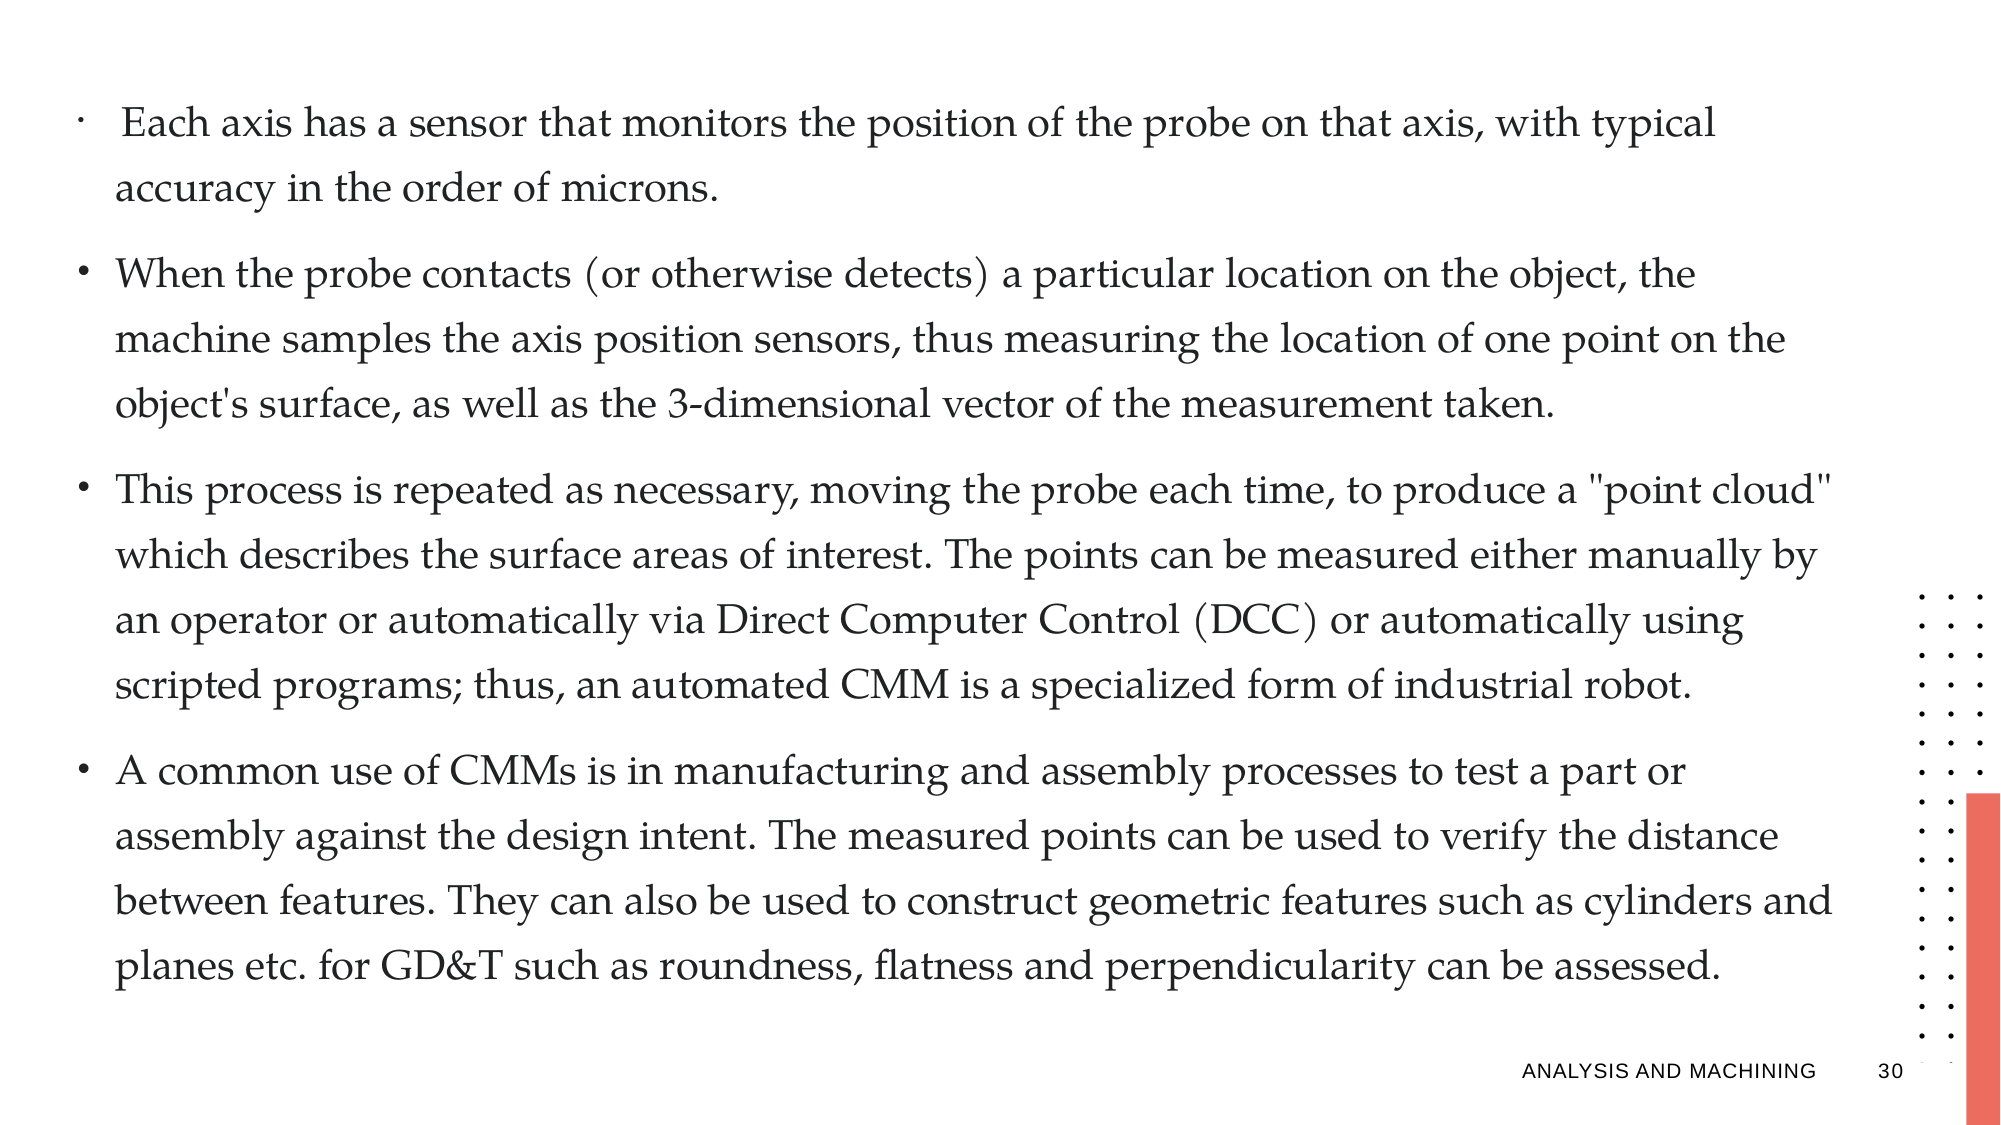

Each axis has a sensor that monitors the position of the probe on that axis, with typical accuracy in the order of microns.
When the probe contacts (or otherwise detects) a particular location on the object, the machine samples the axis position sensors, thus measuring the location of one point on the object's surface, as well as the 3-dimensional vector of the measurement taken.
This process is repeated as necessary, moving the probe each time, to produce a "point cloud" which describes the surface areas of interest. The points can be measured either manually by an operator or automatically via Direct Computer Control (DCC) or automatically using scripted programs; thus, an automated CMM is a specialized form of industrial robot.
A common use of CMMs is in manufacturing and assembly processes to test a part or assembly against the design intent. The measured points can be used to verify the distance between features. They can also be used to construct geometric features such as cylinders and planes etc. for GD&T such as roundness, flatness and perpendicularity can be assessed.

ANALYSIS AND MACHINING
30